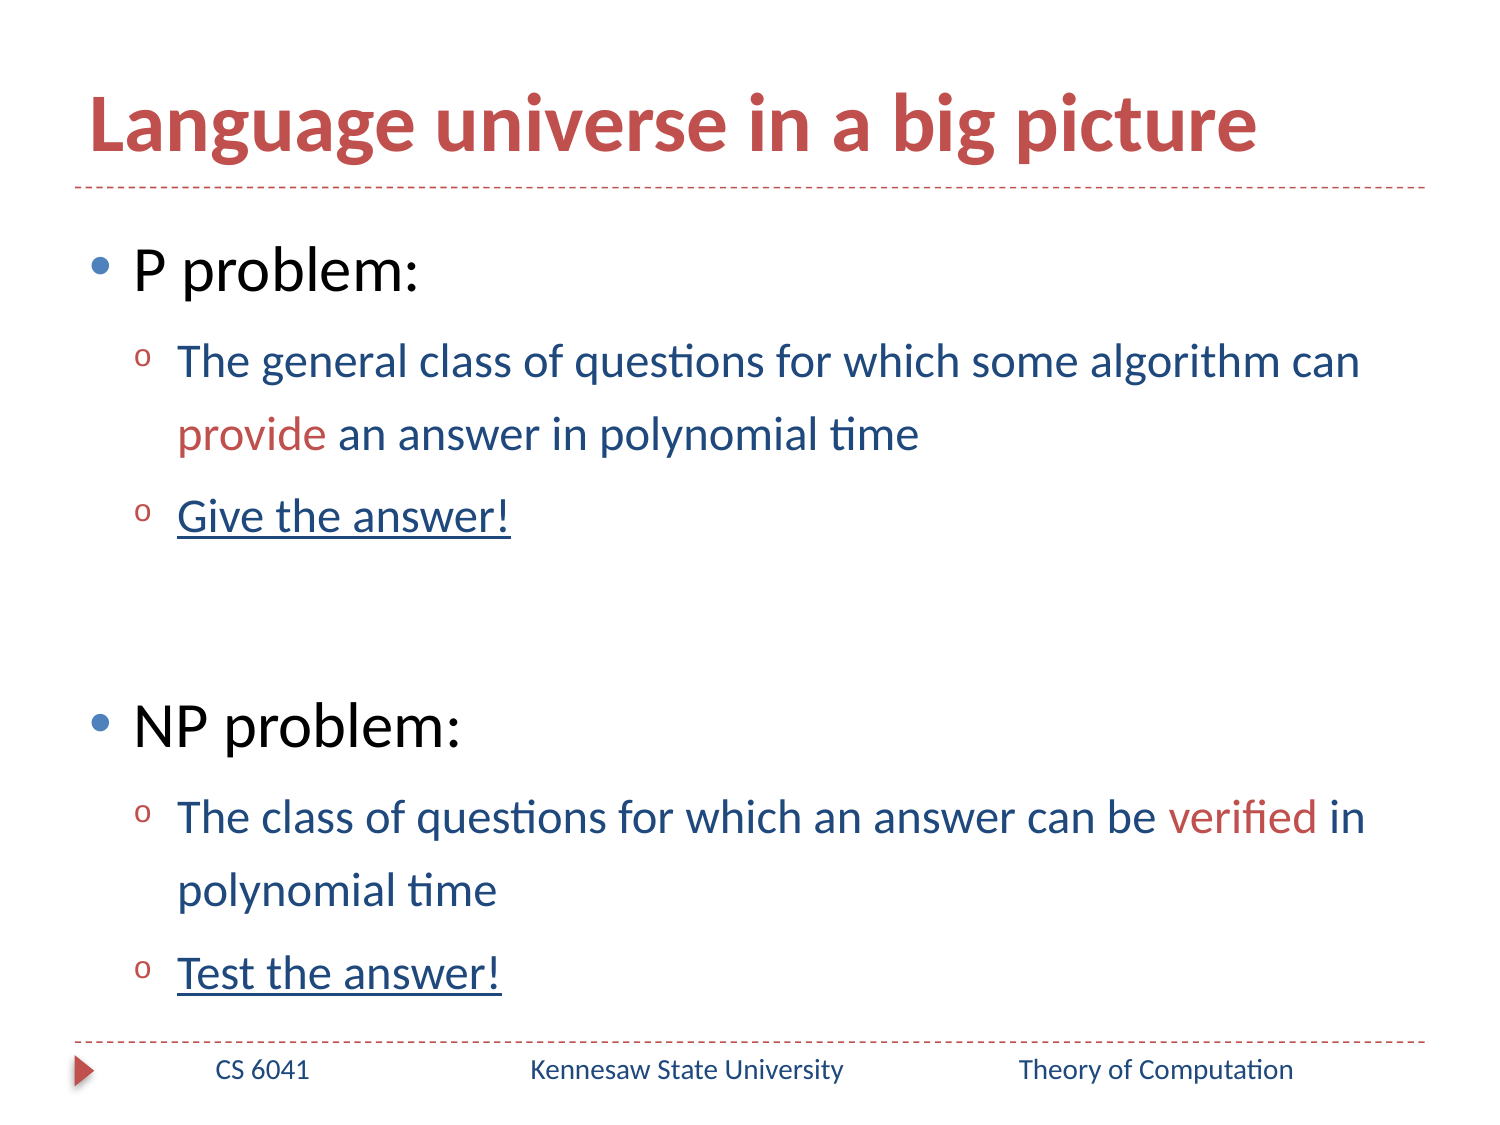

# Language universe in a big picture
P problem:
The general class of questions for which some algorithm can provide an answer in polynomial time
Give the answer!

NP problem:
The class of questions for which an answer can be verified in polynomial time
Test the answer!
CS 6041
Kennesaw State University
Theory of Computation